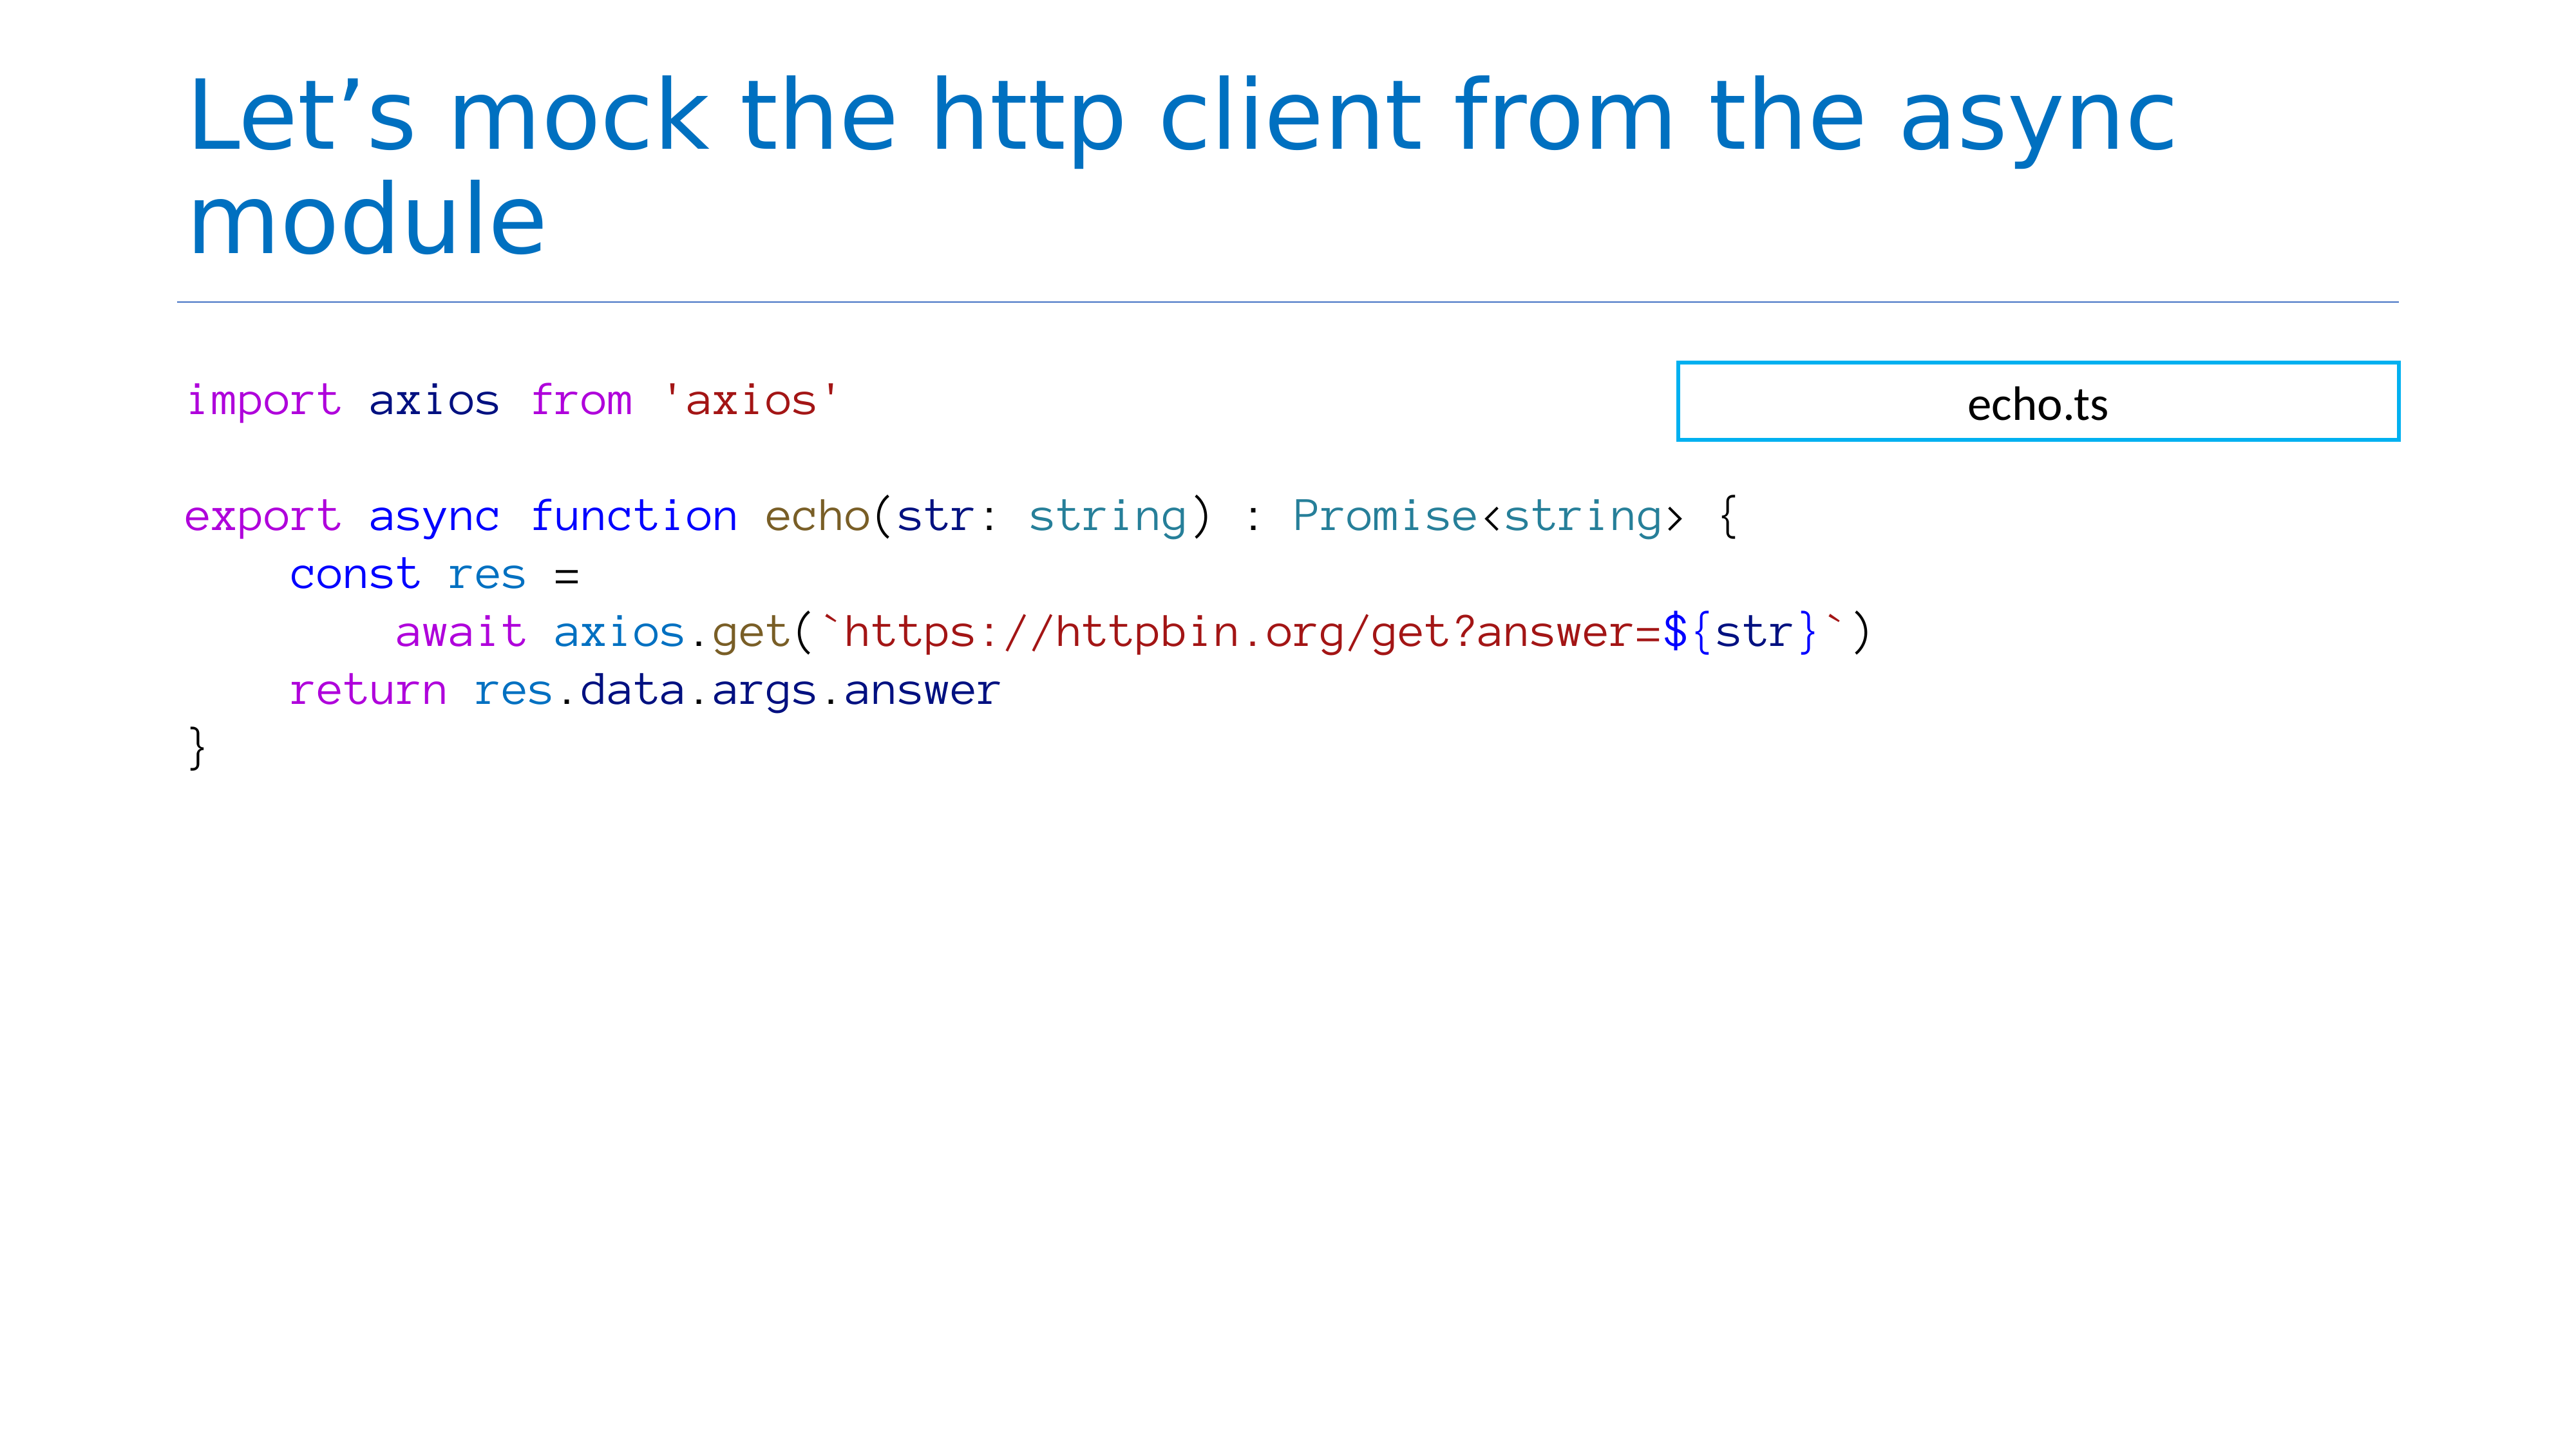

# Let’s mock the http client from the async module
import axios from 'axios'
export async function echo(str: string) : Promise<string> {
    const res =
        await axios.get(`https://httpbin.org/get?answer=${str}`)
    return res.data.args.answer
}
echo.ts